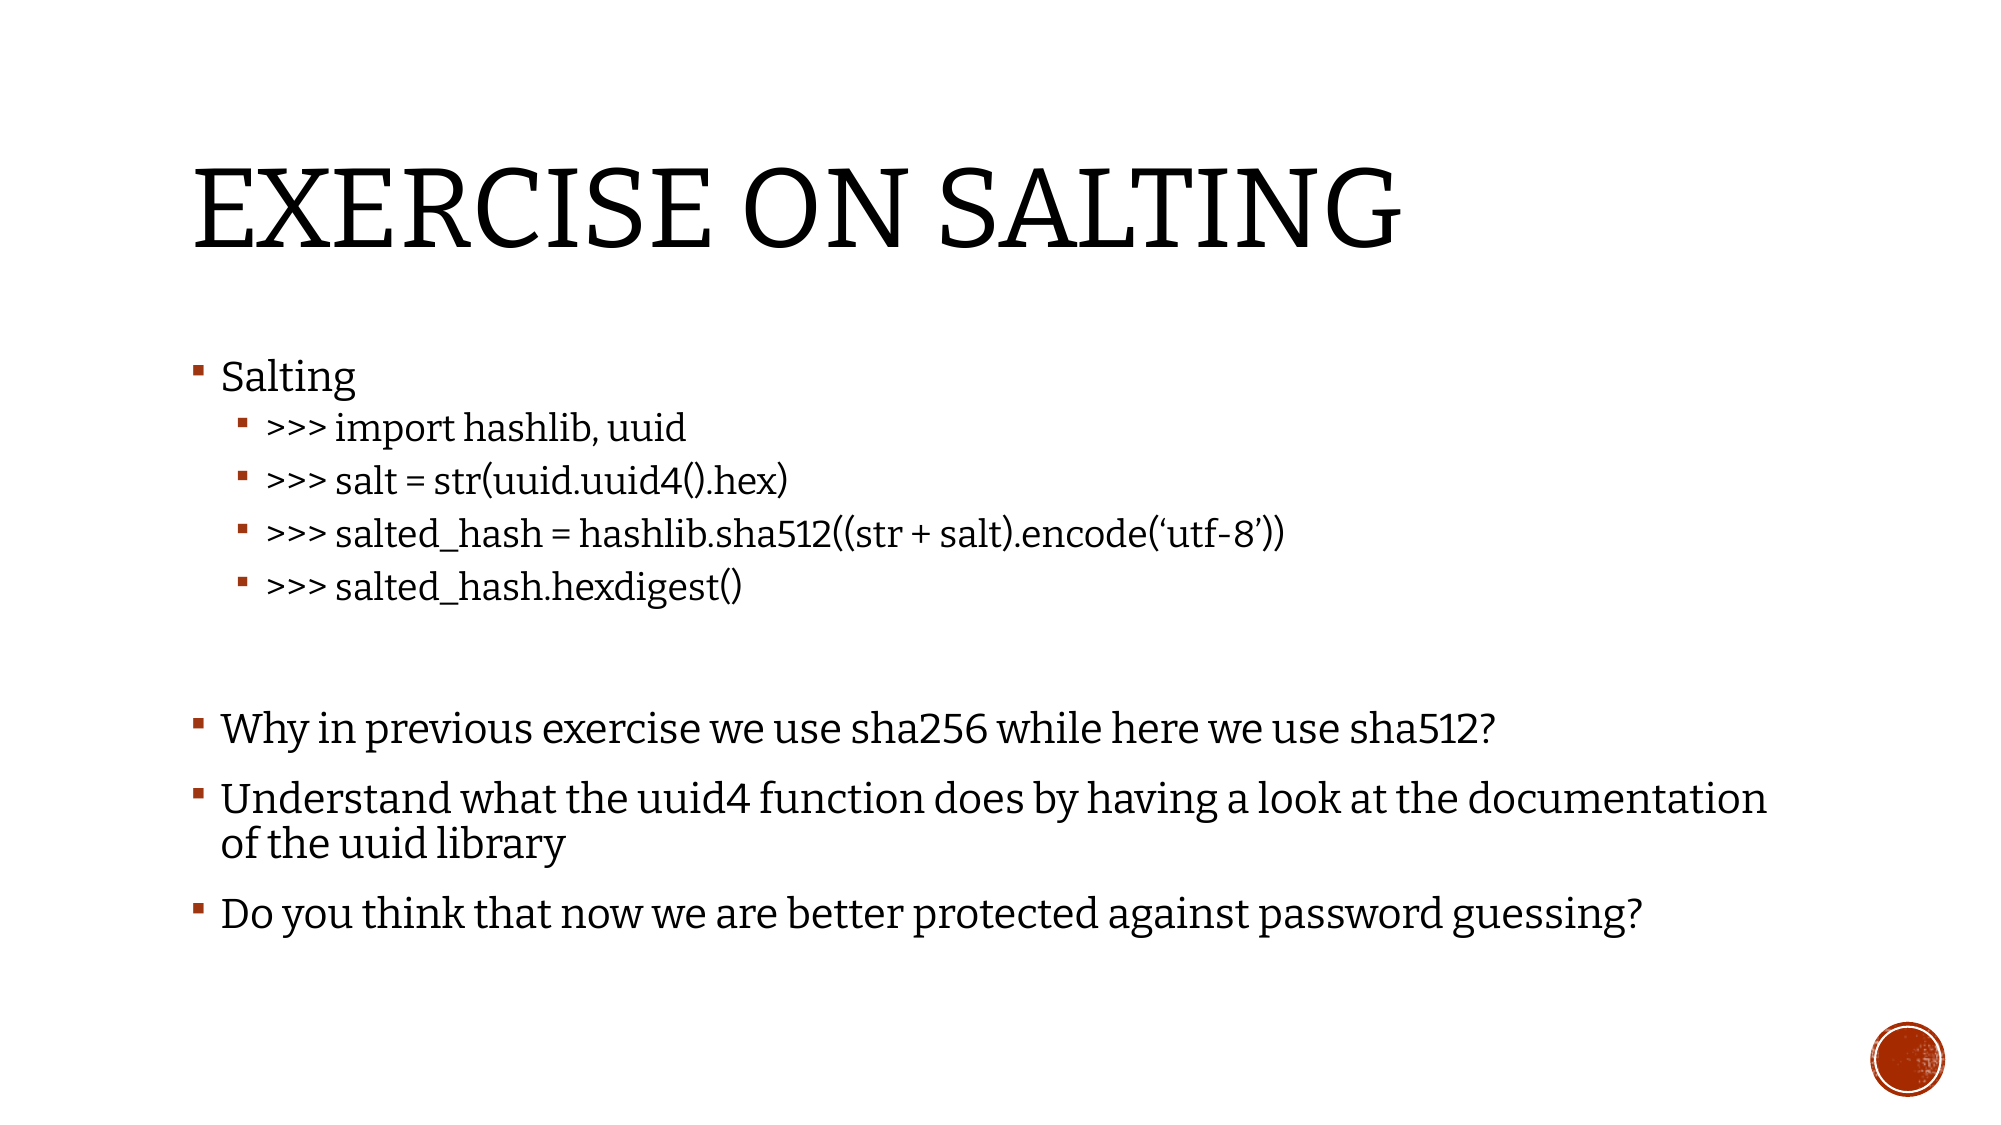

# Exercise on salting
Salting
>>> import hashlib, uuid
>>> salt = str(uuid.uuid4().hex)
>>> salted_hash = hashlib.sha512((str + salt).encode(‘utf-8’))
>>> salted_hash.hexdigest()

Why in previous exercise we use sha256 while here we use sha512?
Understand what the uuid4 function does by having a look at the documentation of the uuid library
Do you think that now we are better protected against password guessing?